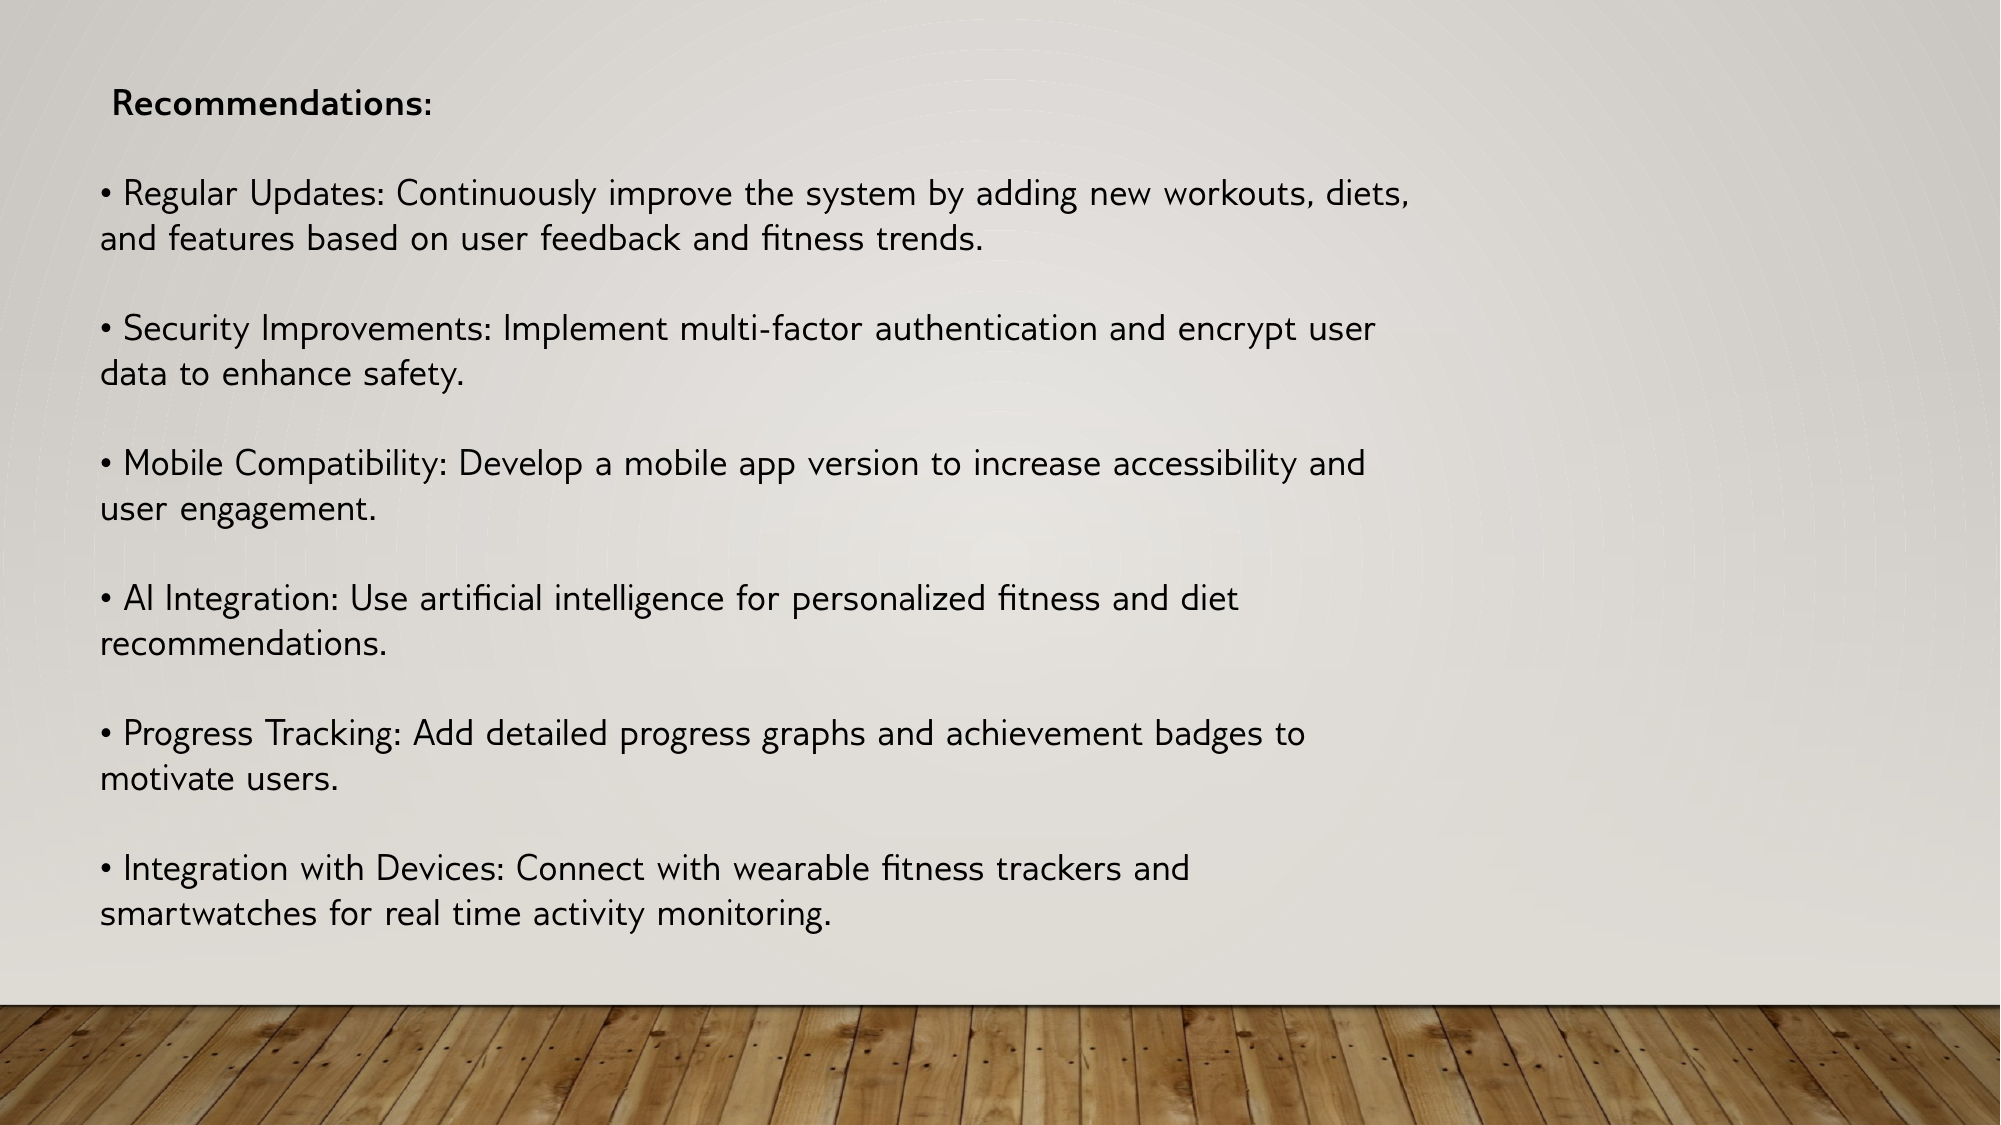

Recommendations:

• Regular Updates: Continuously improve the system by adding new workouts, diets, and features based on user feedback and fitness trends.

• Security Improvements: Implement multi-factor authentication and encrypt user data to enhance safety.

• Mobile Compatibility: Develop a mobile app version to increase accessibility and user engagement.

• AI Integration: Use artificial intelligence for personalized fitness and diet recommendations.

• Progress Tracking: Add detailed progress graphs and achievement badges to motivate users.

• Integration with Devices: Connect with wearable fitness trackers and smartwatches for real time activity monitoring.